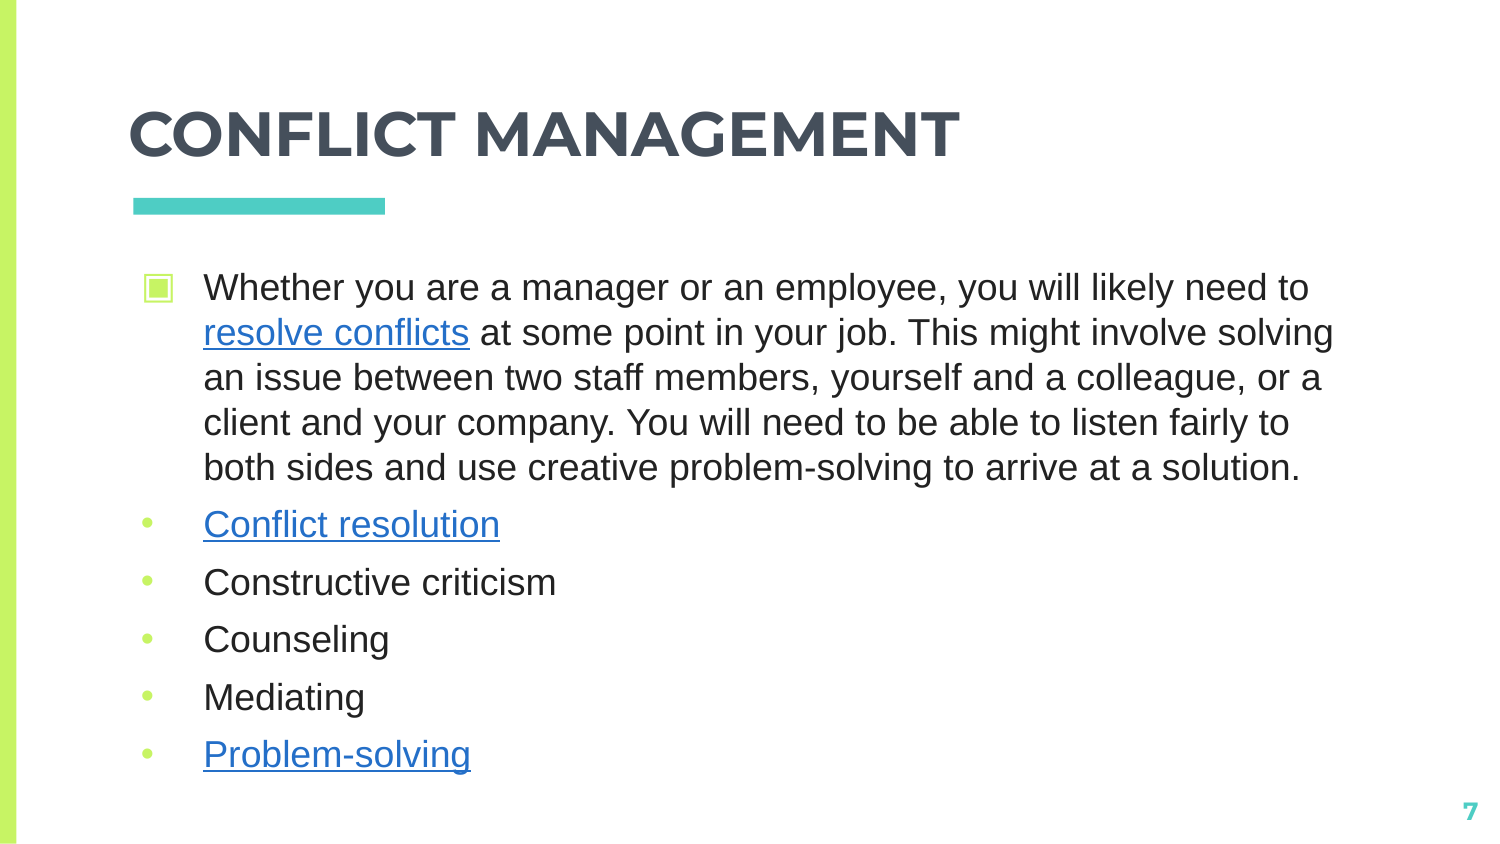

# CONFLICT MANAGEMENT
Whether you are a manager or an employee, you will likely need to resolve conflicts at some point in your job. This might involve solving an issue between two staff members, yourself and a colleague, or a client and your company. You will need to be able to listen fairly to both sides and use creative problem-solving to arrive at a solution.
Conflict resolution
Constructive criticism
Counseling
Mediating
Problem-solving

7